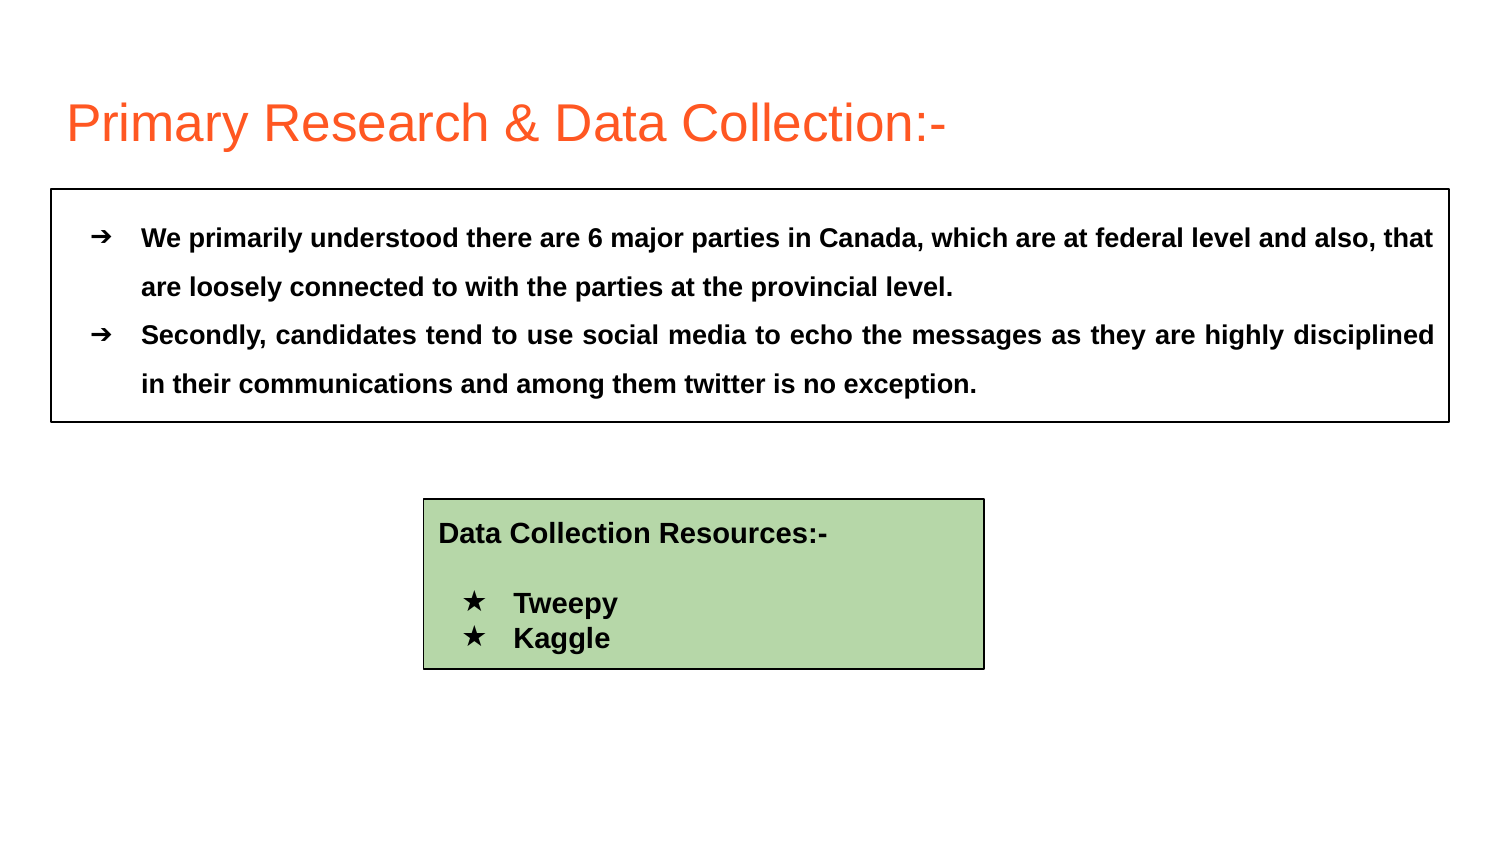

# Primary Research & Data Collection:-
We primarily understood there are 6 major parties in Canada, which are at federal level and also, that are loosely connected to with the parties at the provincial level.
Secondly, candidates tend to use social media to echo the messages as they are highly disciplined in their communications and among them twitter is no exception.

Data Collection Resources:-

Tweepy
Kaggle